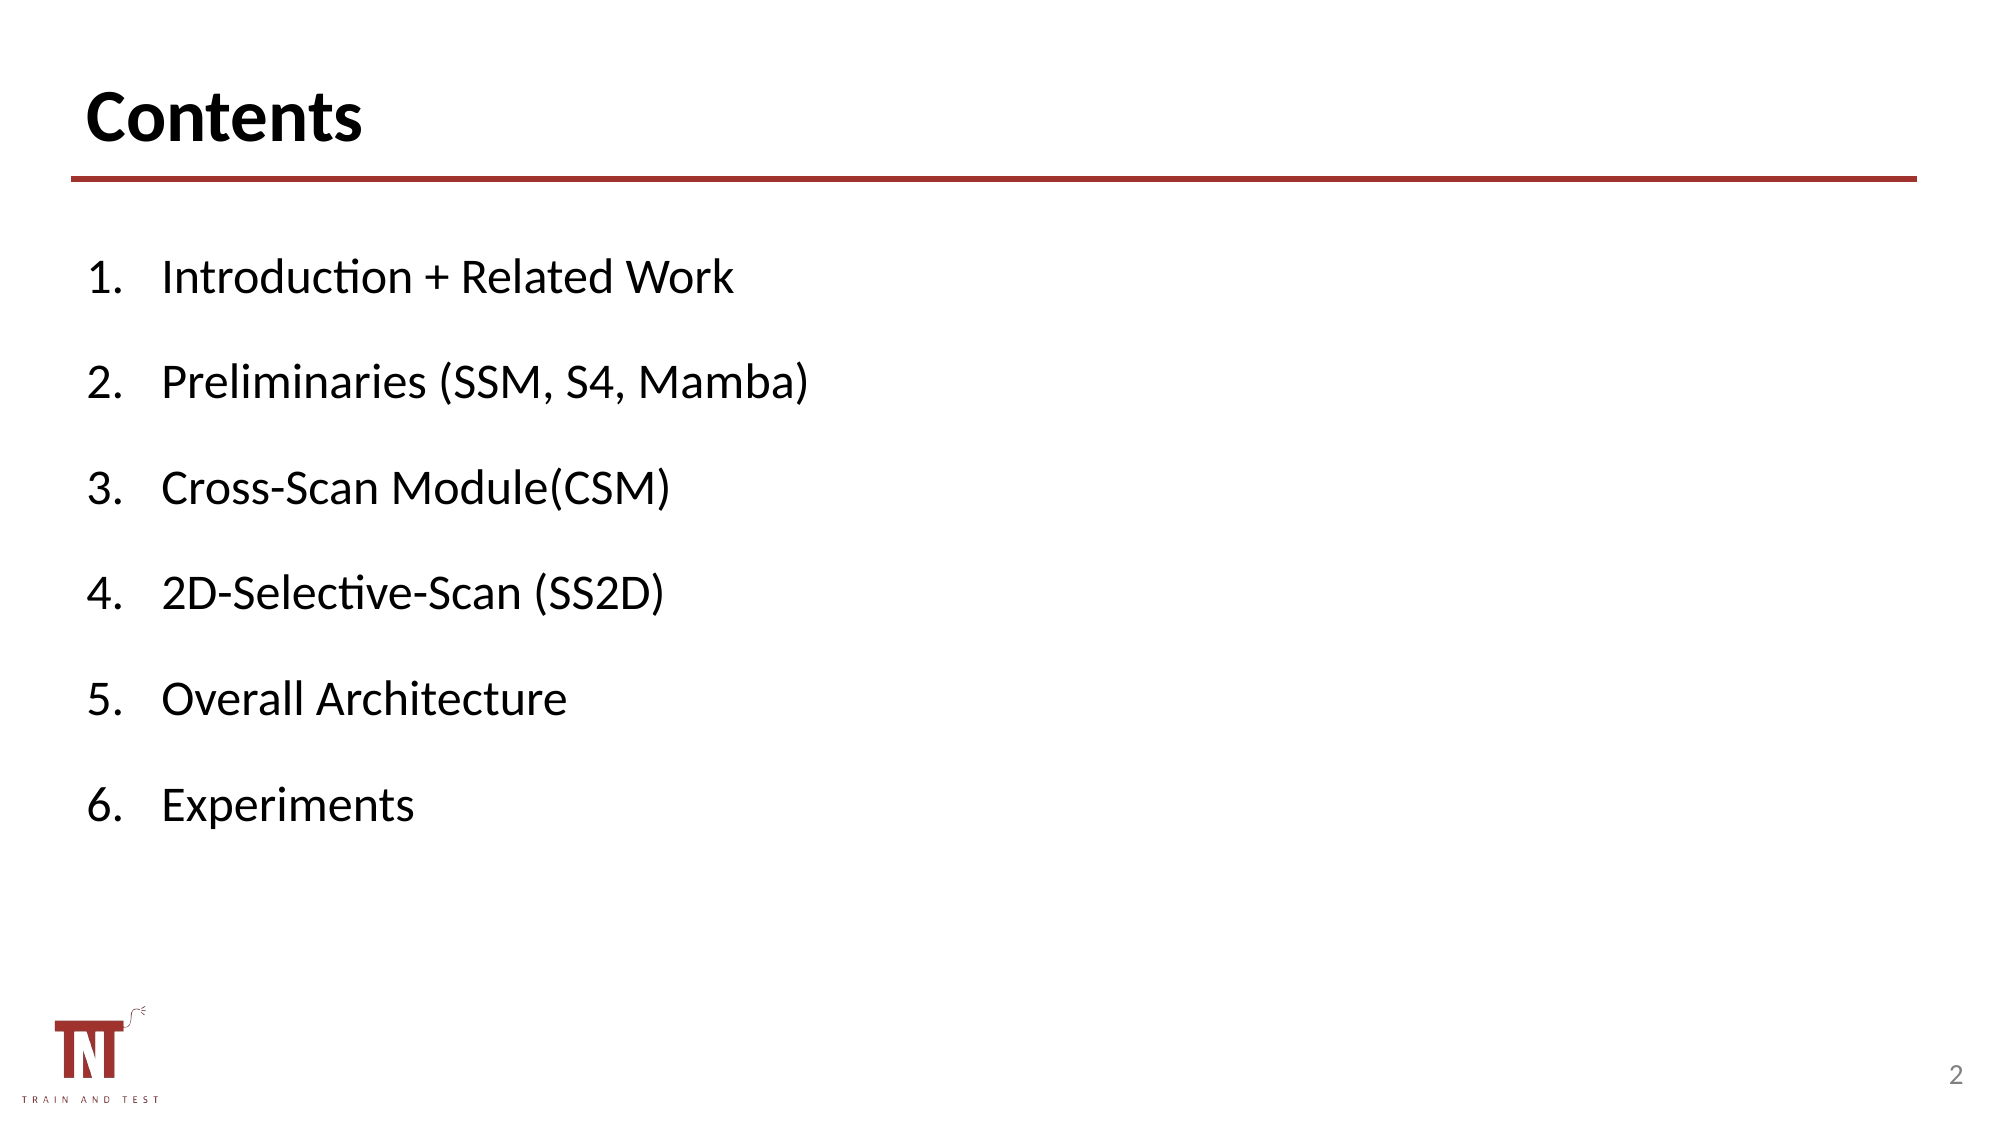

# Contents
Introduction + Related Work
Preliminaries (SSM, S4, Mamba)
Cross-Scan Module(CSM)
2D-Selective-Scan (SS2D)
Overall Architecture
Experiments
2